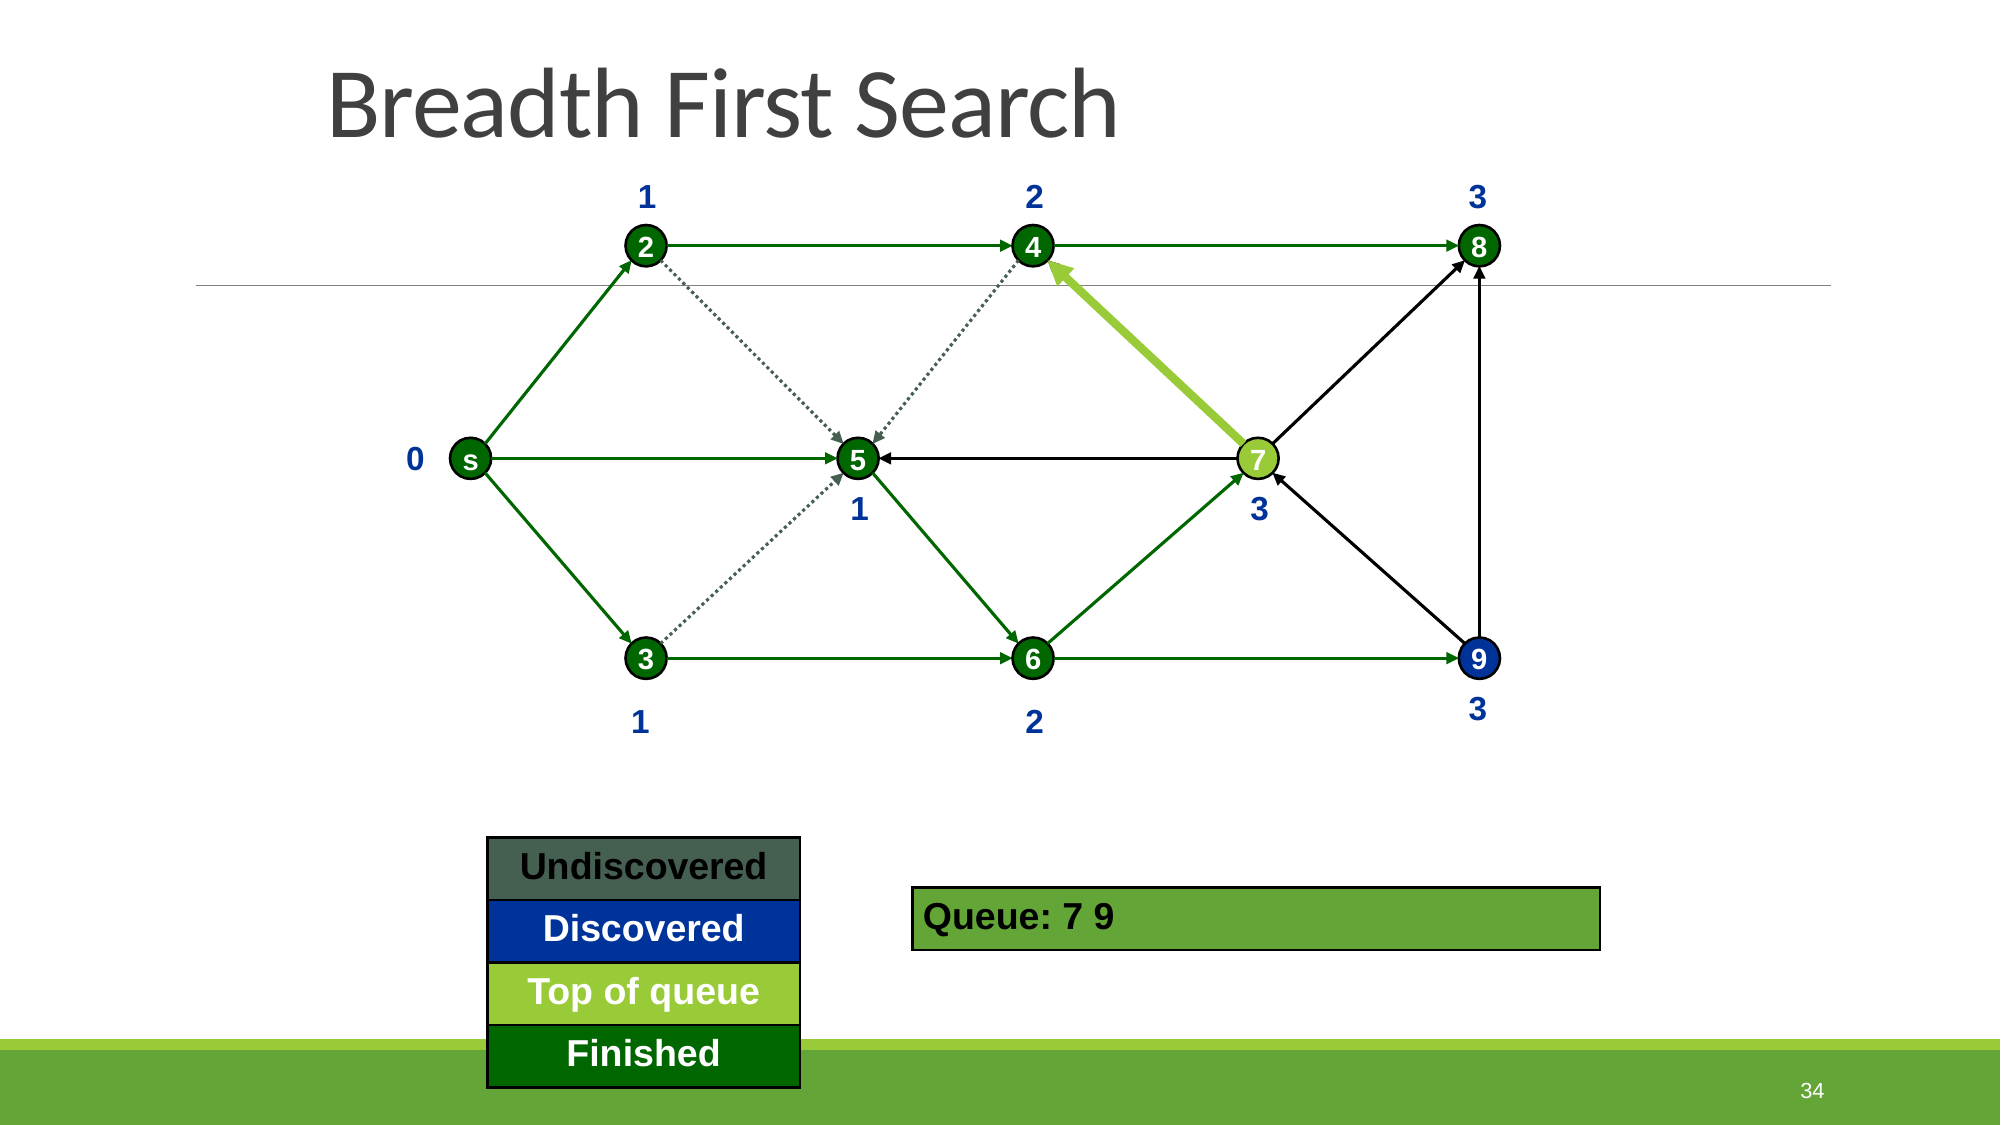

# Breadth First Search
1
2
3
2
4
8
0
s
5
7
1
3
3
6
9
3
1
2
Undiscovered
 Queue: 7 9
Discovered
Top of queue
Finished
34